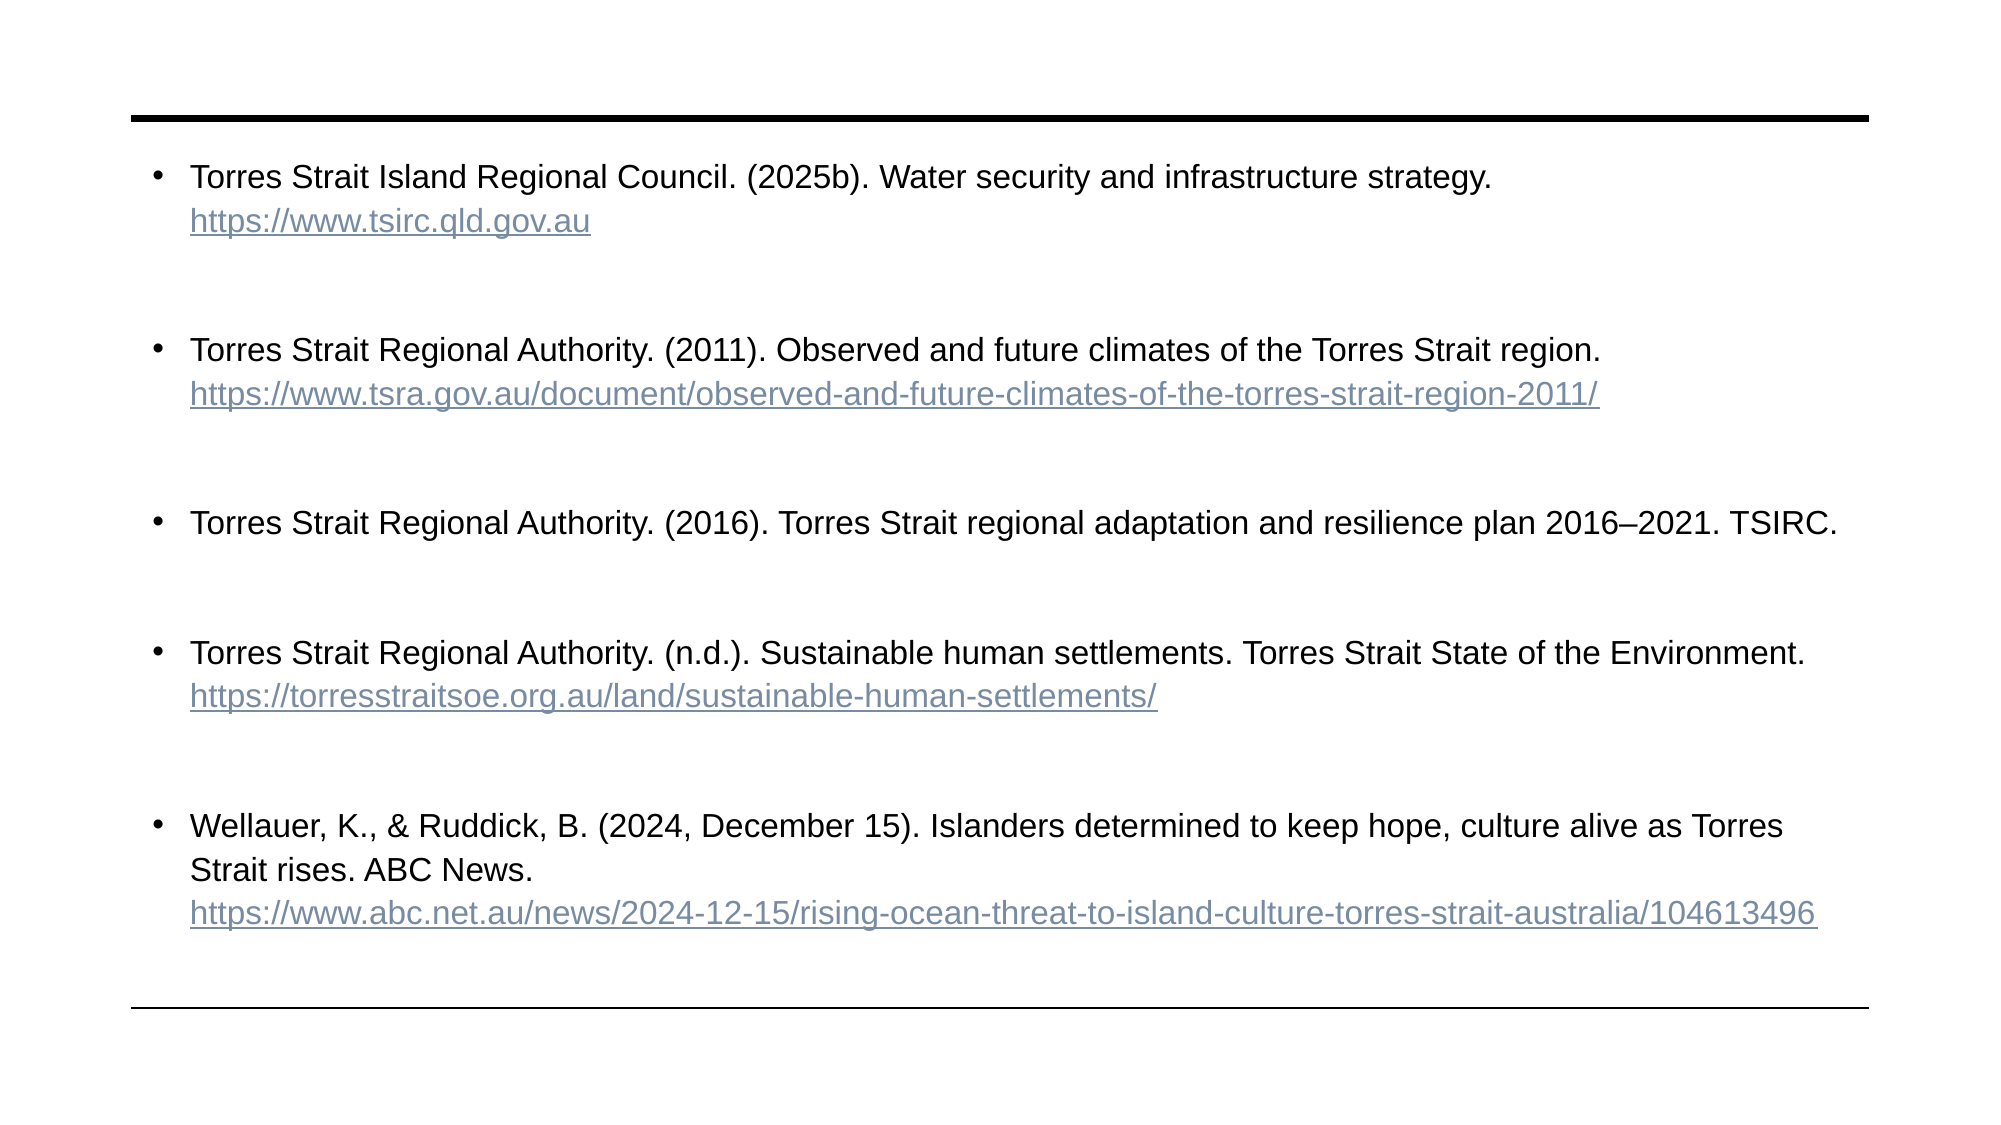

Torres Strait Island Regional Council. (2025b). Water security and infrastructure strategy. https://www.tsirc.qld.gov.au

Torres Strait Regional Authority. (2011). Observed and future climates of the Torres Strait region. https://www.tsra.gov.au/document/observed-and-future-climates-of-the-torres-strait-region-2011/

Torres Strait Regional Authority. (2016). Torres Strait regional adaptation and resilience plan 2016–2021. TSIRC.

Torres Strait Regional Authority. (n.d.). Sustainable human settlements. Torres Strait State of the Environment. https://torresstraitsoe.org.au/land/sustainable-human-settlements/

Wellauer, K., & Ruddick, B. (2024, December 15). Islanders determined to keep hope, culture alive as Torres Strait rises. ABC News. https://www.abc.net.au/news/2024-12-15/rising-ocean-threat-to-island-culture-torres-strait-australia/104613496